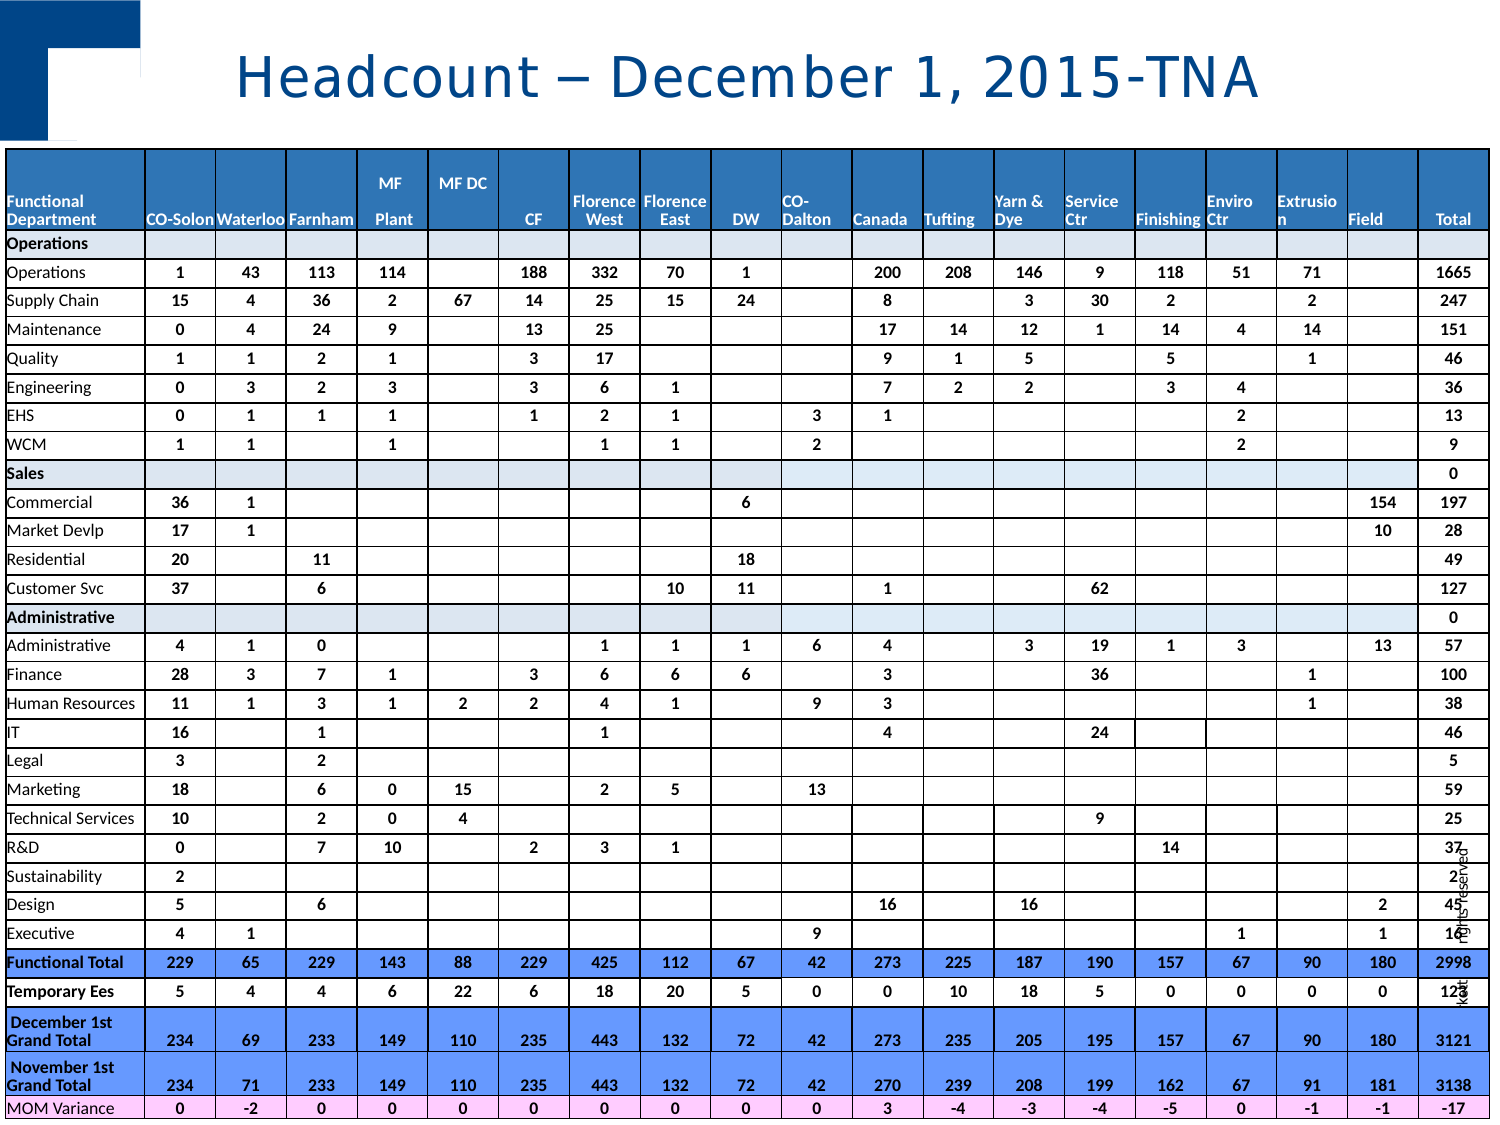

# Headcount – December 1, 2015-TNA
| Functional Department | CO-Solon | Waterloo | Farnham | MF | MF DC | CF | Florence West | Florence East | DW | CO-Dalton | Canada | Tufting | Yarn & Dye | Service Ctr | Finishing | Enviro Ctr | Extrusion | Field | Total |
| --- | --- | --- | --- | --- | --- | --- | --- | --- | --- | --- | --- | --- | --- | --- | --- | --- | --- | --- | --- |
|  |  |  |  | Plant |  |  |  |  |  |  |  |  |  |  |  |  |  |  |  |
| Operations |  |  |  |  |  |  |  |  |  |  |  |  |  |  |  |  |  |  |  |
| Operations | 1 | 43 | 113 | 114 |  | 188 | 332 | 70 | 1 |  | 200 | 208 | 146 | 9 | 118 | 51 | 71 |  | 1665 |
| Supply Chain | 15 | 4 | 36 | 2 | 67 | 14 | 25 | 15 | 24 |  | 8 |  | 3 | 30 | 2 |  | 2 |  | 247 |
| Maintenance | 0 | 4 | 24 | 9 |  | 13 | 25 |  |  |  | 17 | 14 | 12 | 1 | 14 | 4 | 14 |  | 151 |
| Quality | 1 | 1 | 2 | 1 |  | 3 | 17 |  |  |  | 9 | 1 | 5 |  | 5 |  | 1 |  | 46 |
| Engineering | 0 | 3 | 2 | 3 |  | 3 | 6 | 1 |  |  | 7 | 2 | 2 |  | 3 | 4 |  |  | 36 |
| EHS | 0 | 1 | 1 | 1 |  | 1 | 2 | 1 |  | 3 | 1 |  |  |  |  | 2 |  |  | 13 |
| WCM | 1 | 1 |  | 1 |  |  | 1 | 1 |  | 2 |  |  |  |  |  | 2 |  |  | 9 |
| Sales |  |  |  |  |  |  |  |  |  |  |  |  |  |  |  |  |  |  | 0 |
| Commercial | 36 | 1 |  |  |  |  |  |  | 6 |  |  |  |  |  |  |  |  | 154 | 197 |
| Market Devlp | 17 | 1 |  |  |  |  |  |  |  |  |  |  |  |  |  |  |  | 10 | 28 |
| Residential | 20 |  | 11 |  |  |  |  |  | 18 |  |  |  |  |  |  |  |  |  | 49 |
| Customer Svc | 37 |  | 6 |  |  |  |  | 10 | 11 |  | 1 |  |  | 62 |  |  |  |  | 127 |
| Administrative |  |  |  |  |  |  |  |  |  |  |  |  |  |  |  |  |  |  | 0 |
| Administrative | 4 | 1 | 0 |  |  |  | 1 | 1 | 1 | 6 | 4 |  | 3 | 19 | 1 | 3 |  | 13 | 57 |
| Finance | 28 | 3 | 7 | 1 |  | 3 | 6 | 6 | 6 |  | 3 |  |  | 36 |  |  | 1 |  | 100 |
| Human Resources | 11 | 1 | 3 | 1 | 2 | 2 | 4 | 1 |  | 9 | 3 |  |  |  |  |  | 1 |  | 38 |
| IT | 16 |  | 1 |  |  |  | 1 |  |  |  | 4 |  |  | 24 |  |  |  |  | 46 |
| Legal | 3 |  | 2 |  |  |  |  |  |  |  |  |  |  |  |  |  |  |  | 5 |
| Marketing | 18 |  | 6 | 0 | 15 |  | 2 | 5 |  | 13 |  |  |  |  |  |  |  |  | 59 |
| Technical Services | 10 |  | 2 | 0 | 4 |  |  |  |  |  |  |  |  | 9 |  |  |  |  | 25 |
| R&D | 0 |  | 7 | 10 |  | 2 | 3 | 1 |  |  |  |  |  |  | 14 |  |  |  | 37 |
| Sustainability | 2 |  |  |  |  |  |  |  |  |  |  |  |  |  |  |  |  |  | 2 |
| Design | 5 |  | 6 |  |  |  |  |  |  |  | 16 |  | 16 |  |  |  |  | 2 | 45 |
| Executive | 4 | 1 |  |  |  |  |  |  |  | 9 |  |  |  |  |  | 1 |  | 1 | 16 |
| Functional Total | 229 | 65 | 229 | 143 | 88 | 229 | 425 | 112 | 67 | 42 | 273 | 225 | 187 | 190 | 157 | 67 | 90 | 180 | 2998 |
| Temporary Ees | 5 | 4 | 4 | 6 | 22 | 6 | 18 | 20 | 5 | 0 | 0 | 10 | 18 | 5 | 0 | 0 | 0 | 0 | 123 |
| December 1st Grand Total | 234 | 69 | 233 | 149 | 110 | 235 | 443 | 132 | 72 | 42 | 273 | 235 | 205 | 195 | 157 | 67 | 90 | 180 | 3121 |
| November 1st Grand Total | 234 | 71 | 233 | 149 | 110 | 235 | 443 | 132 | 72 | 42 | 270 | 239 | 208 | 199 | 162 | 67 | 91 | 181 | 3138 |
| MOM Variance | 0 | -2 | 0 | 0 | 0 | 0 | 0 | 0 | 0 | 0 | 3 | -4 | -3 | -4 | -5 | 0 | -1 | -1 | -17 |
2
Title of the presentation
dd mmmm yyyy